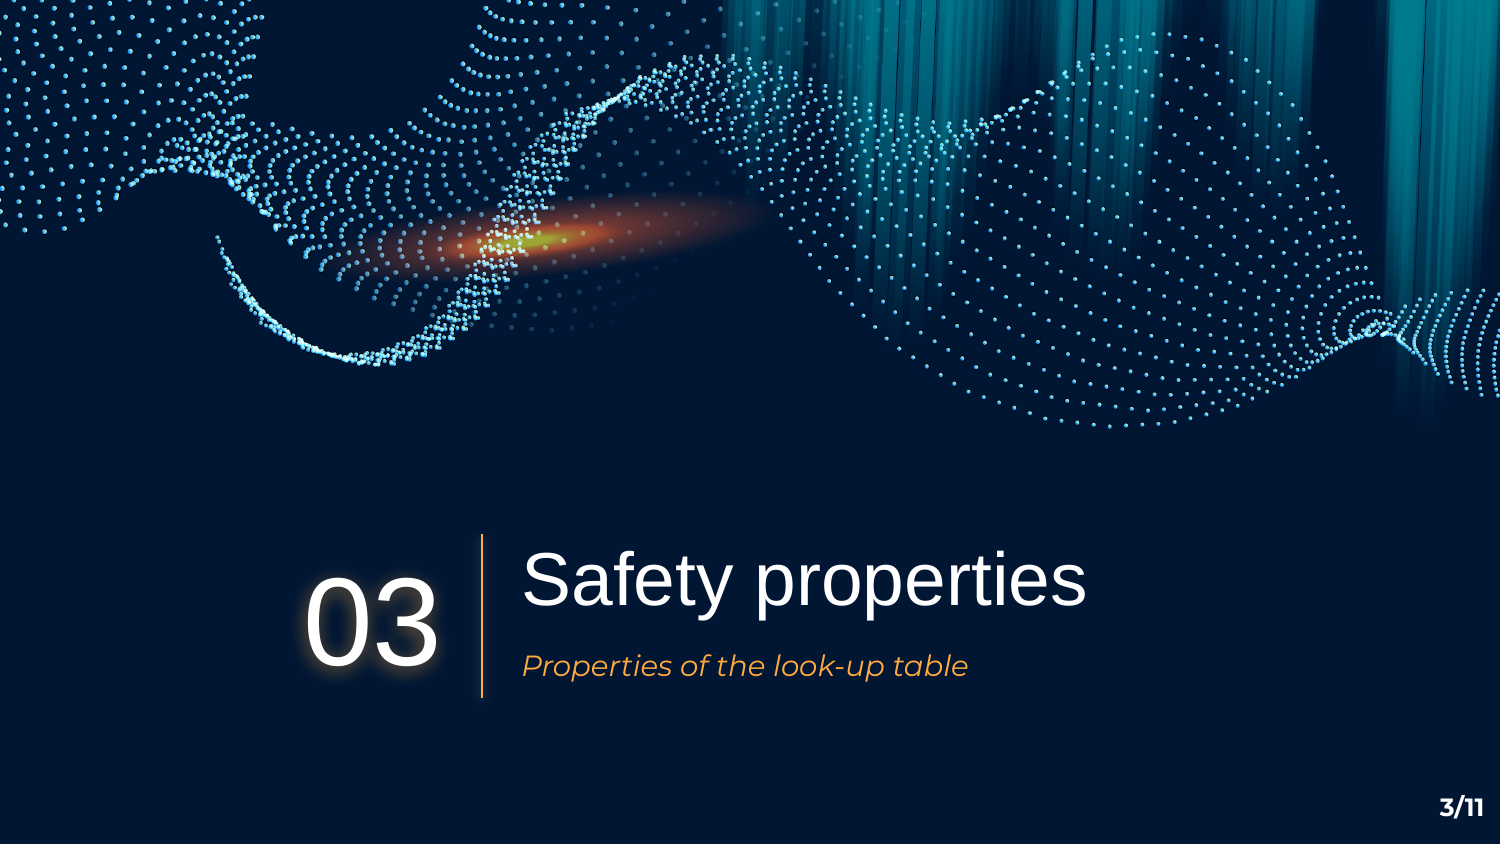

03
# Safety properties
Properties of the look-up table
3/11